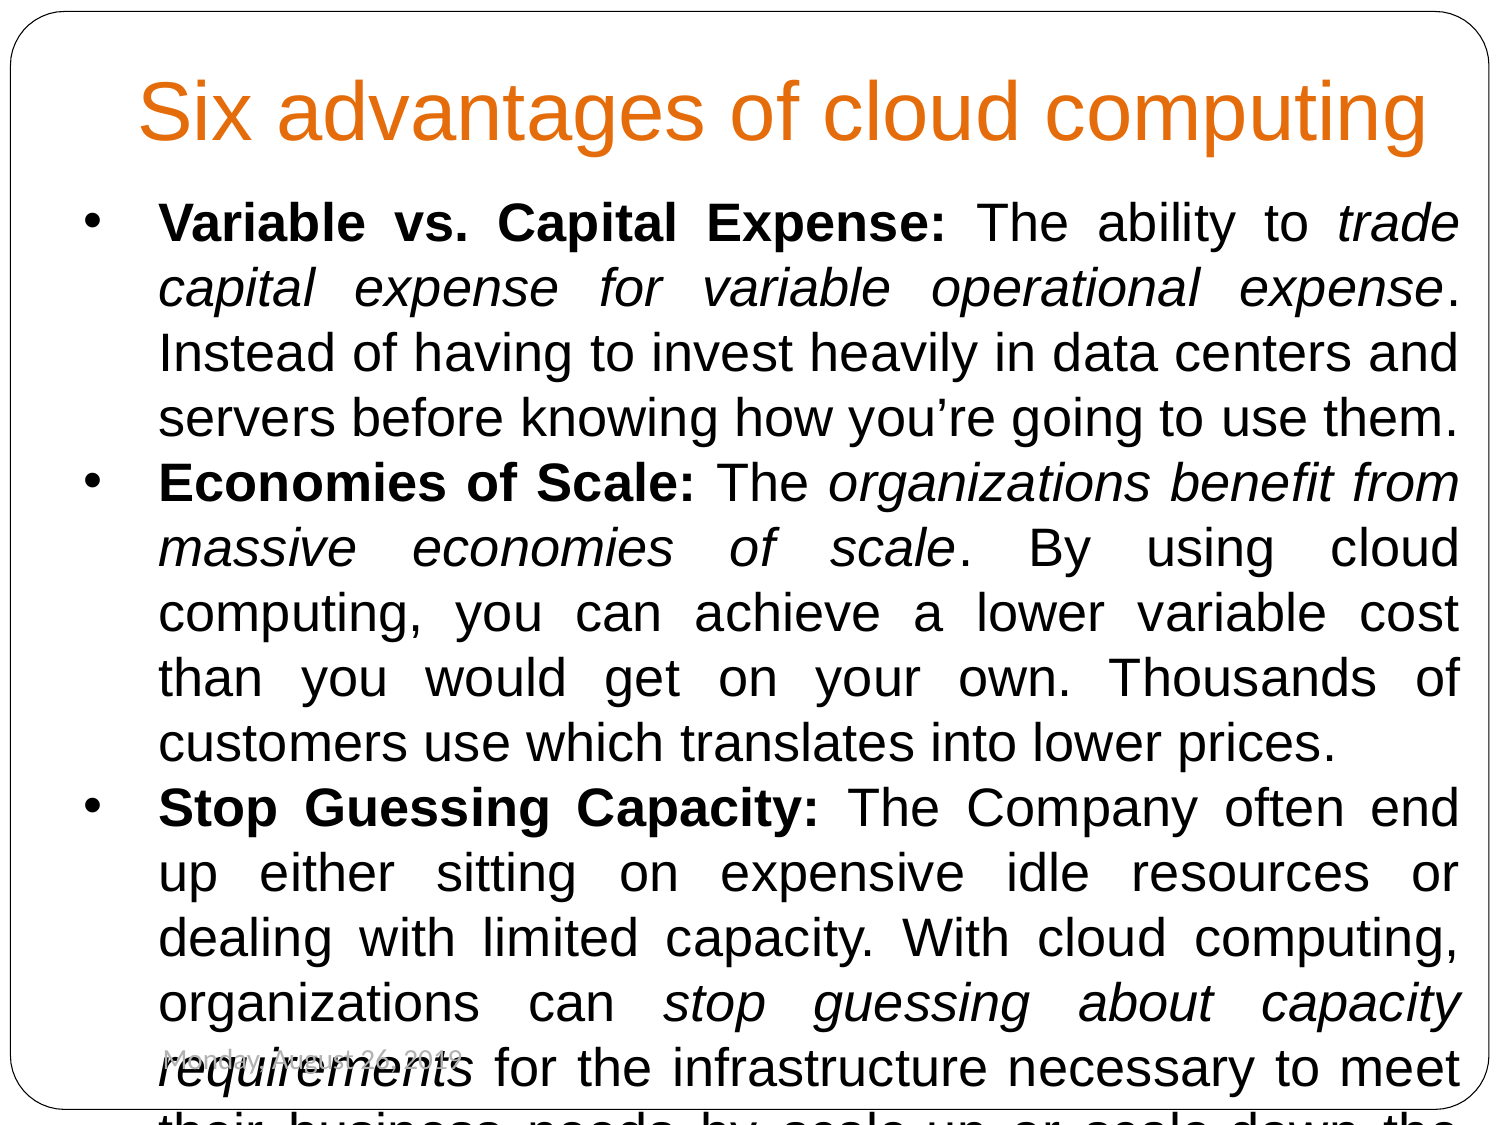

# Six advantages of cloud computing
Variable vs. Capital Expense: The ability to trade capital expense for variable operational expense. Instead of having to invest heavily in data centers and servers before knowing how you’re going to use them.
Economies of Scale: The organizations benefit from massive economies of scale. By using cloud computing, you can achieve a lower variable cost than you would get on your own. Thousands of customers use which translates into lower prices.
Stop Guessing Capacity: The Company often end up either sitting on expensive idle resources or dealing with limited capacity. With cloud computing, organizations can stop guessing about capacity requirements for the infrastructure necessary to meet their business needs by scale-up or scale-down the resources.
11
Monday, August 26, 2019